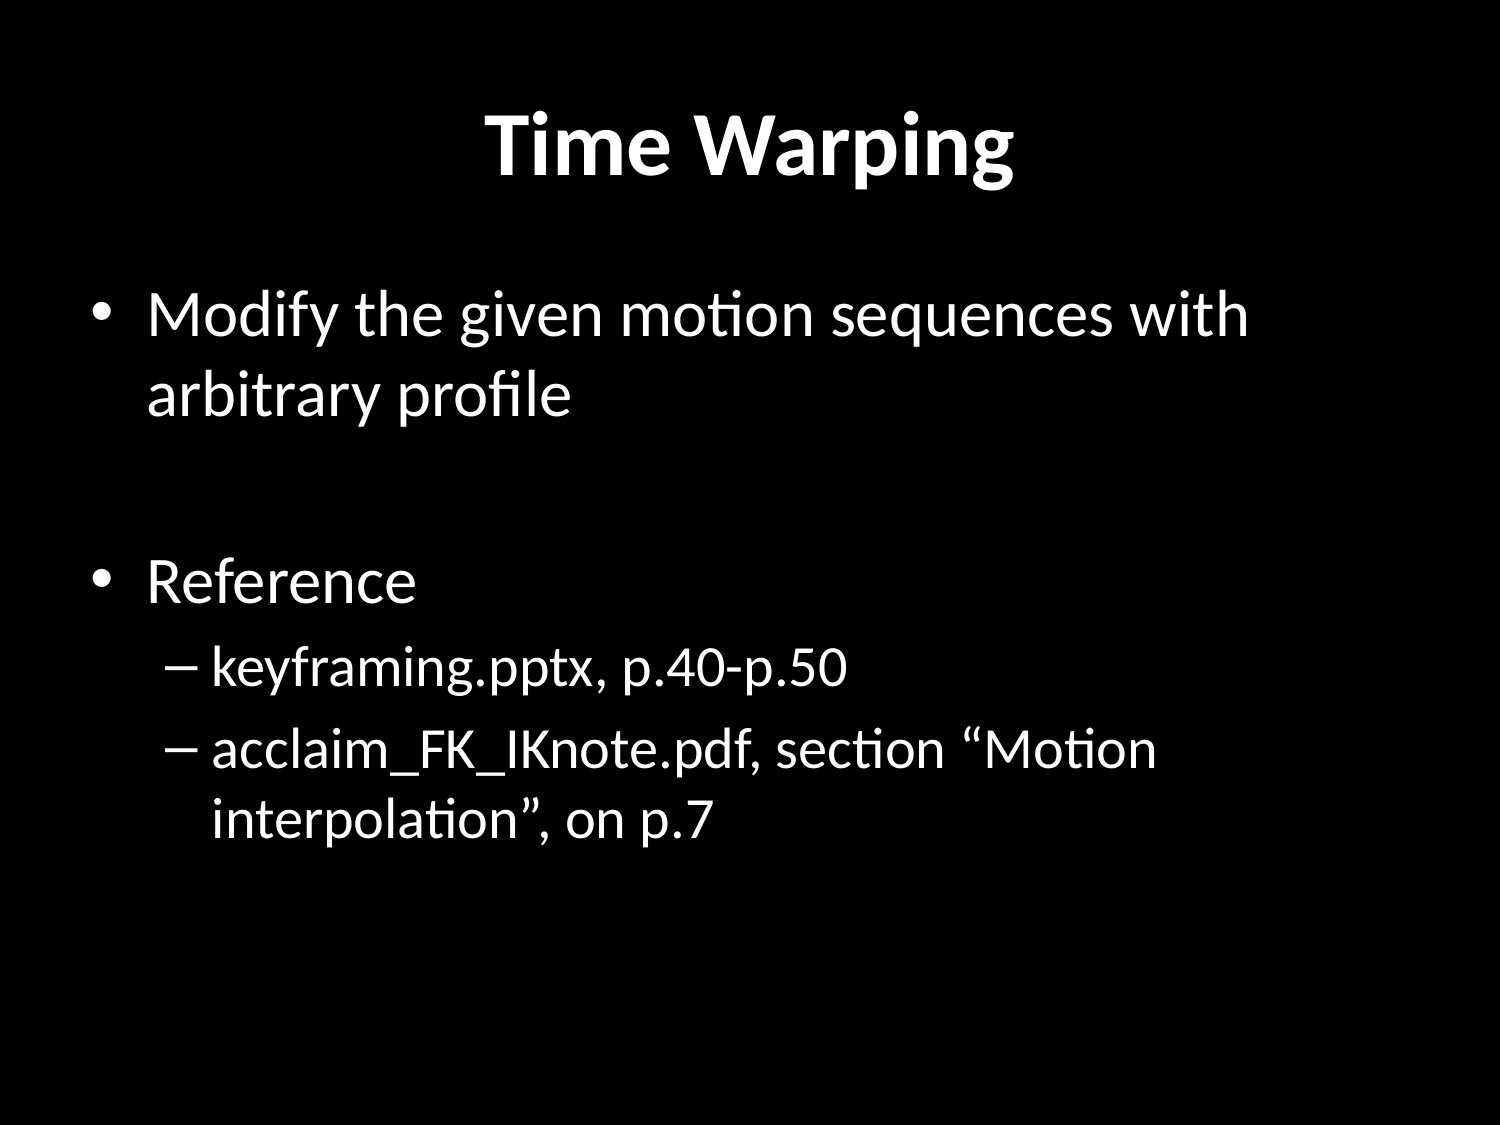

# Time Warping
Modify the given motion sequences with arbitrary profile

Reference
keyframing.pptx, p.40-p.50
acclaim_FK_IKnote.pdf, section “Motion interpolation”, on p.7